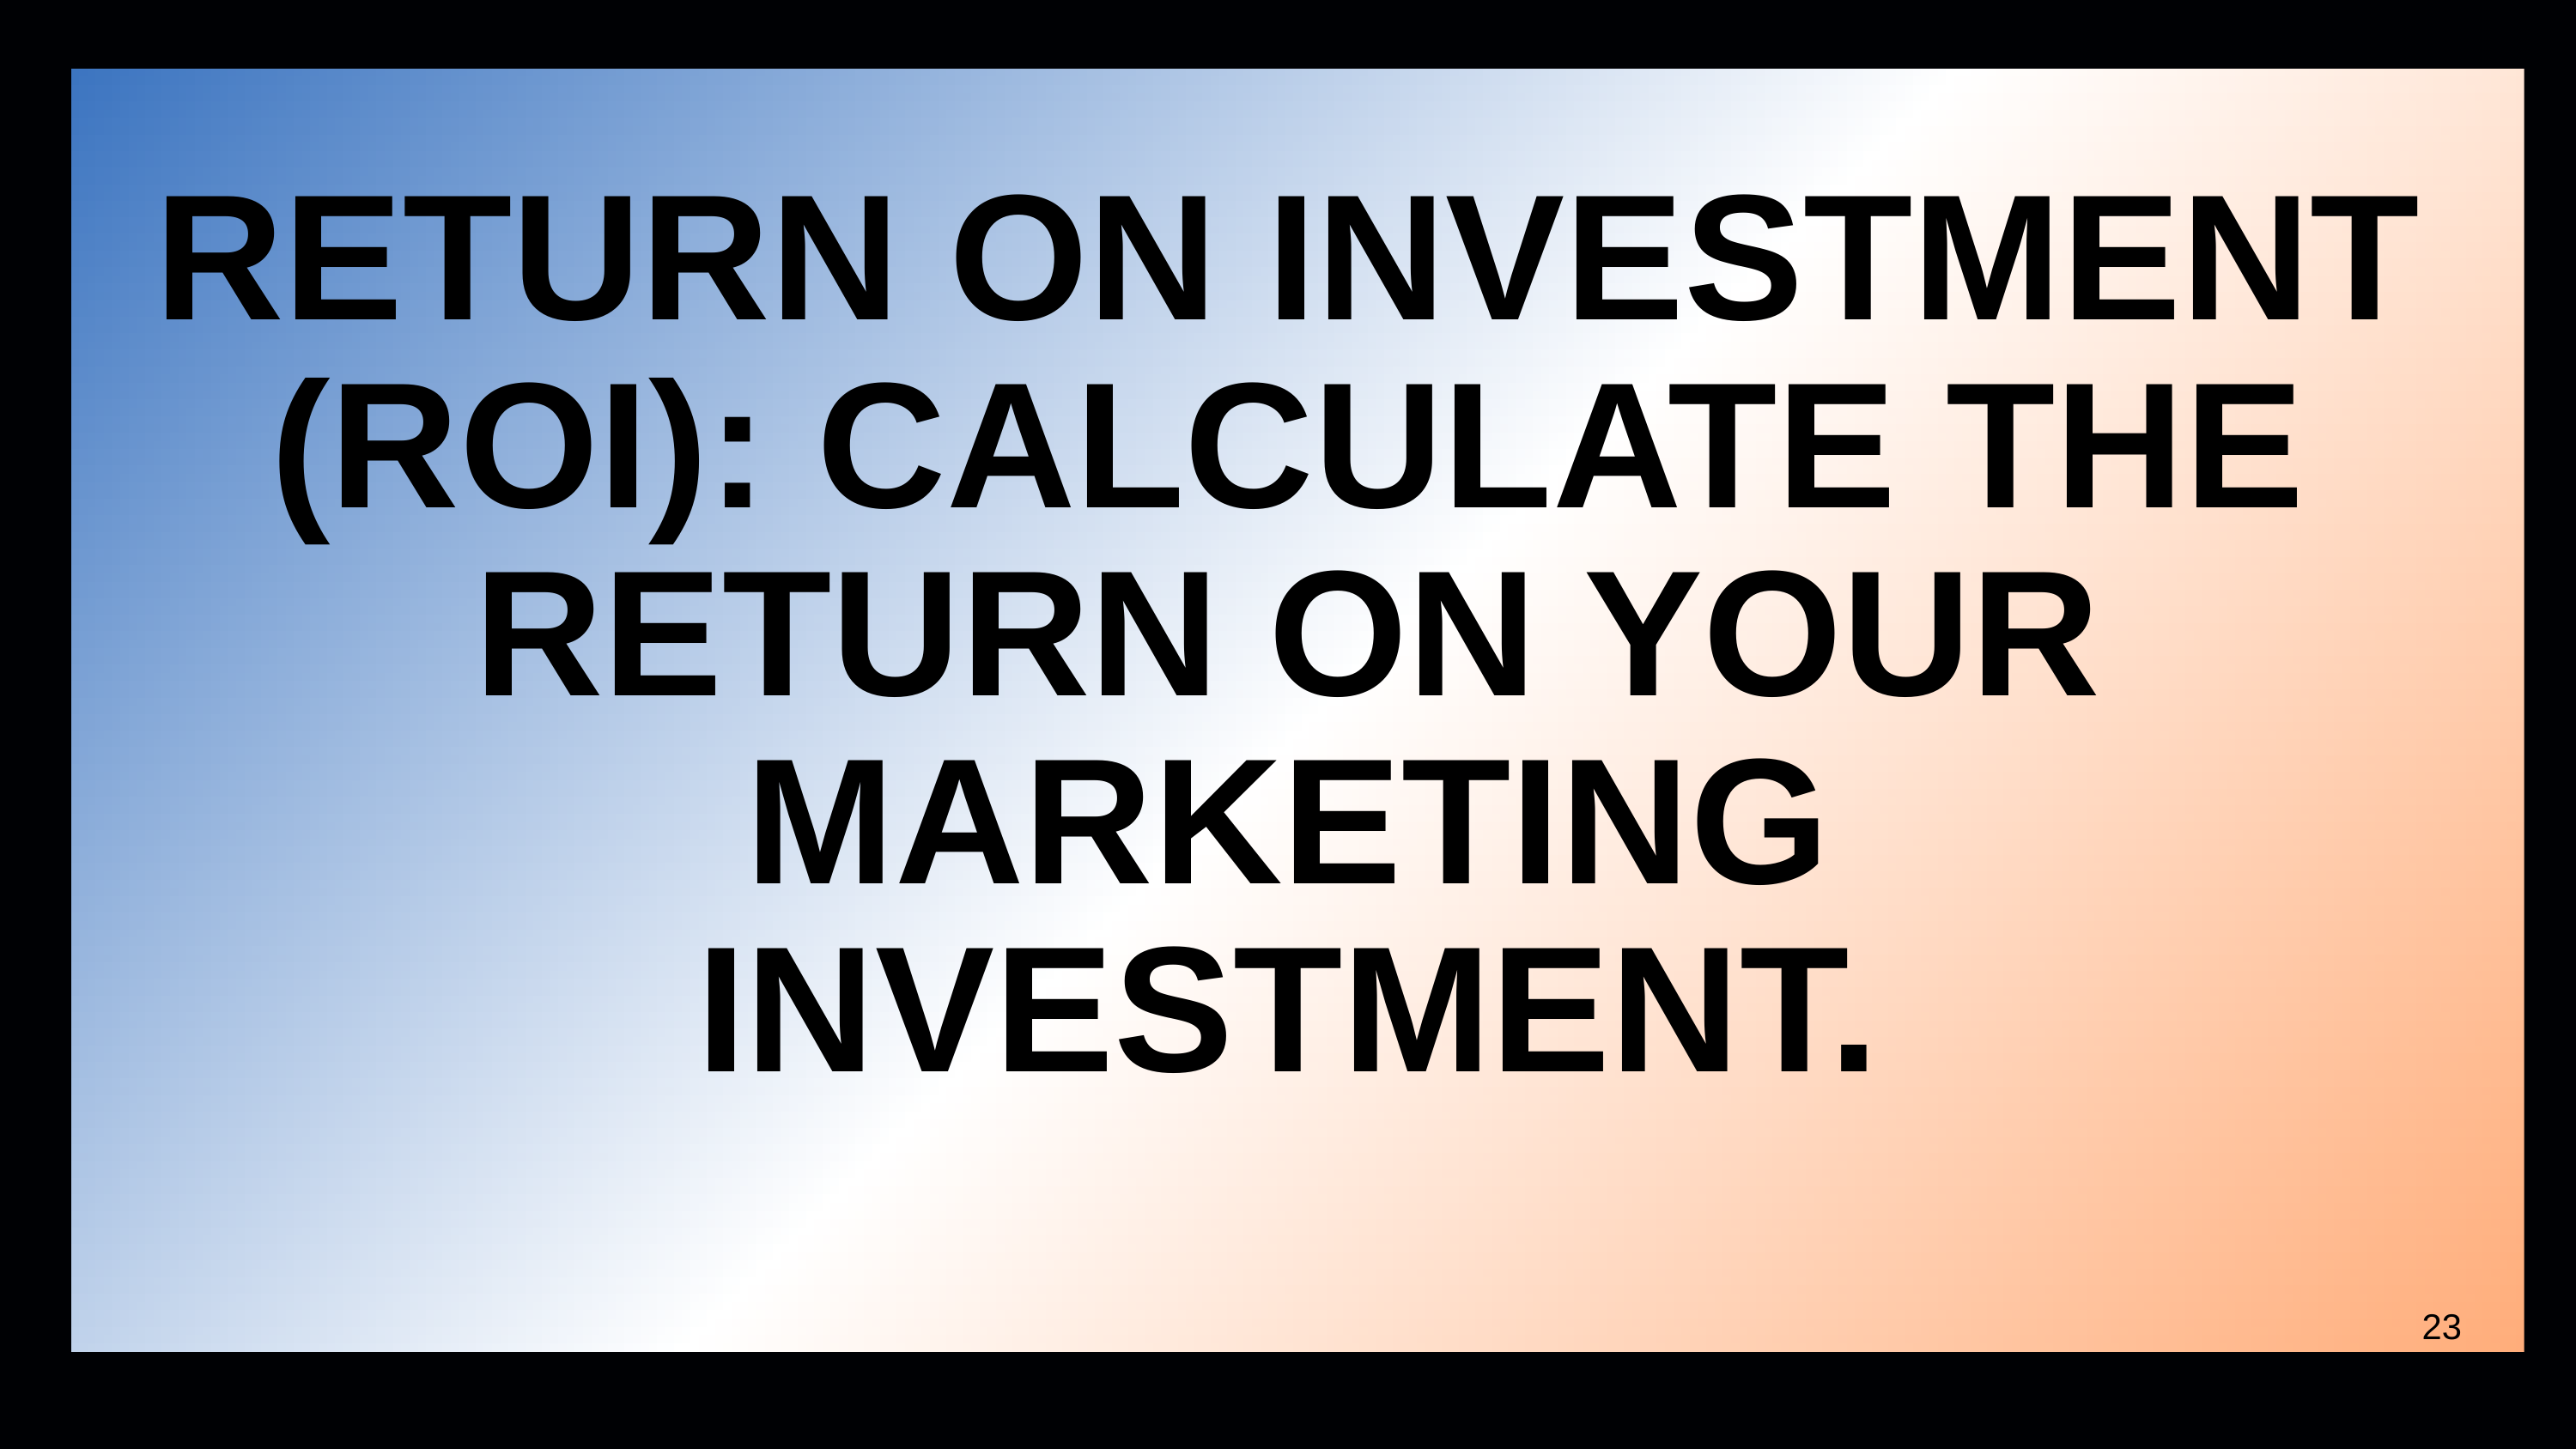

RETURN ON INVESTMENT (ROI): CALCULATE THE RETURN ON YOUR MARKETING INVESTMENT.
23